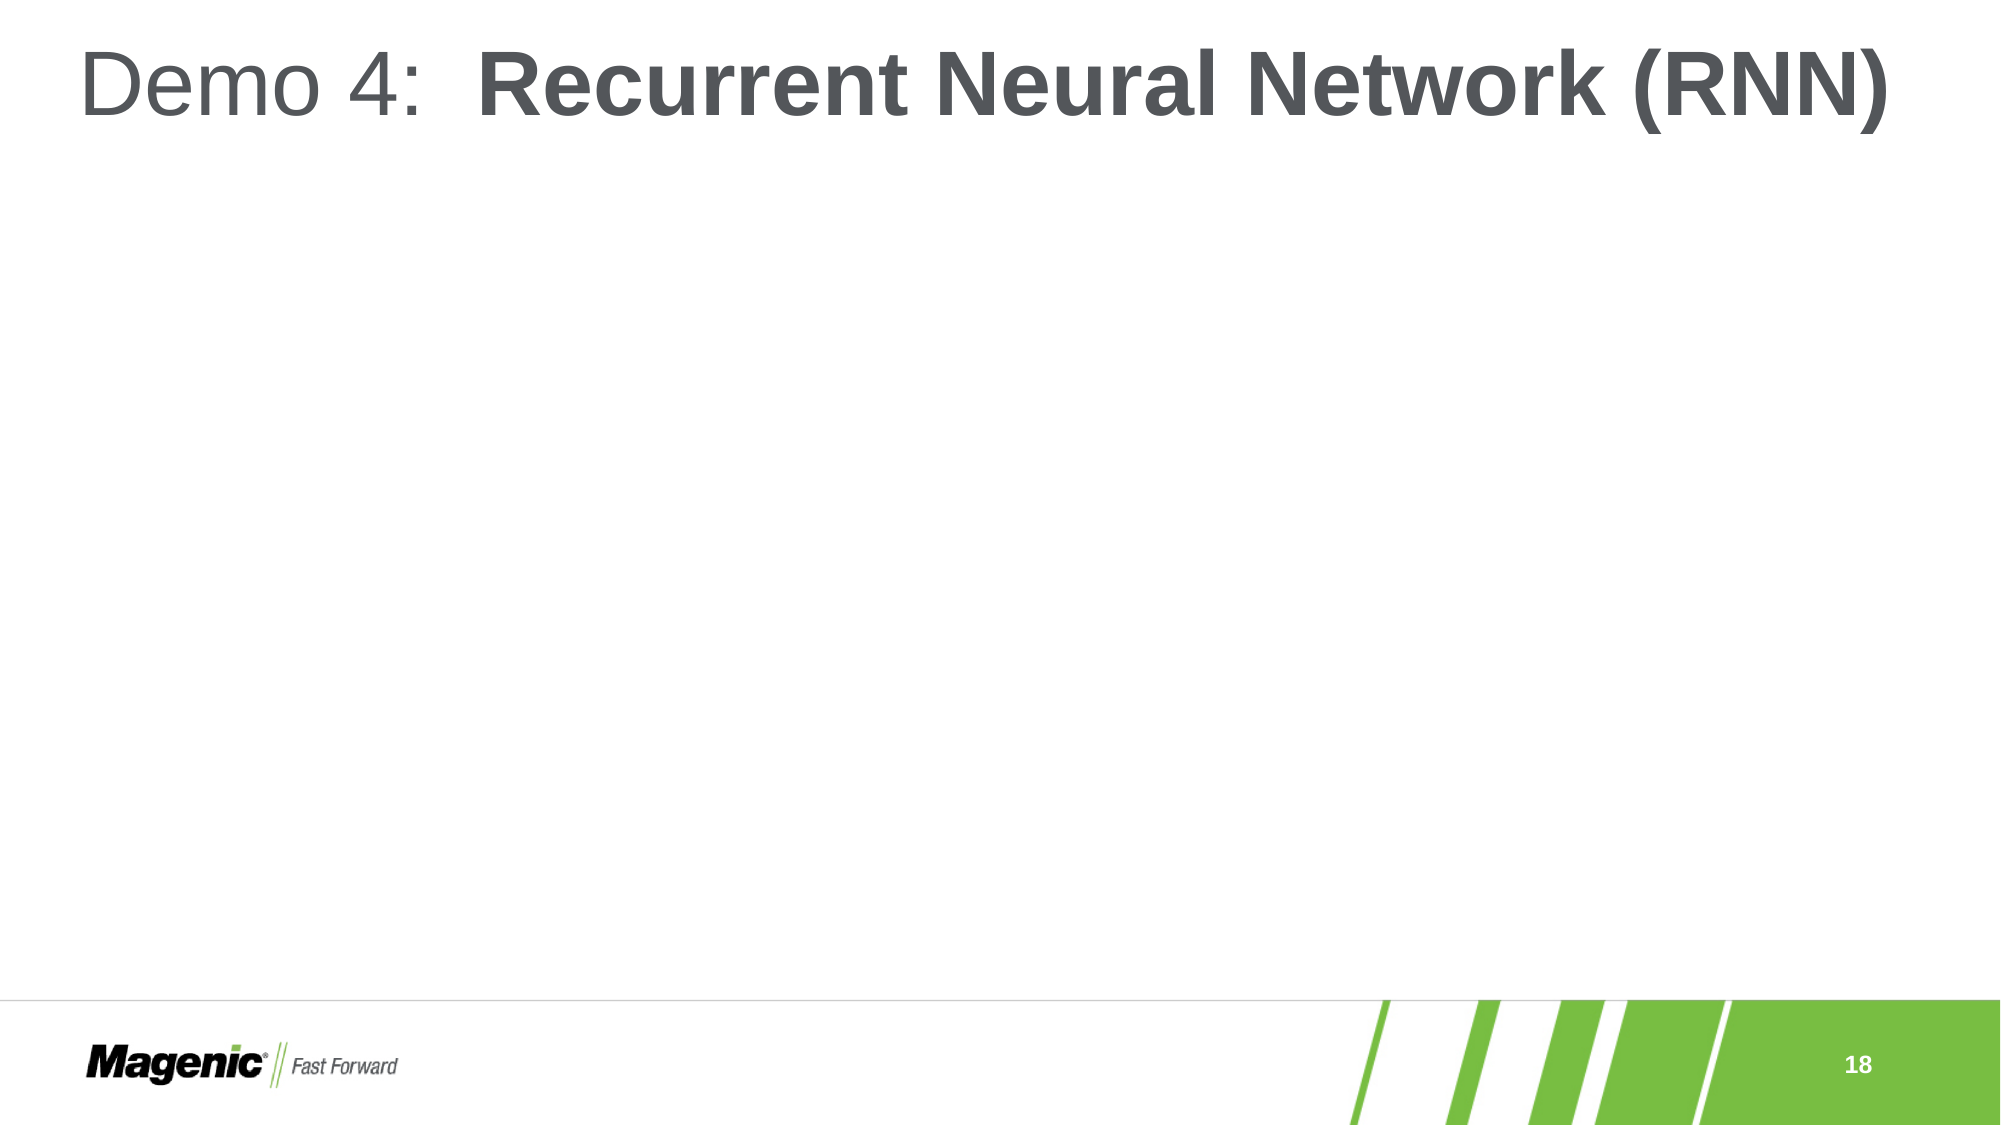

# Demo 4:  Recurrent Neural Network (RNN)